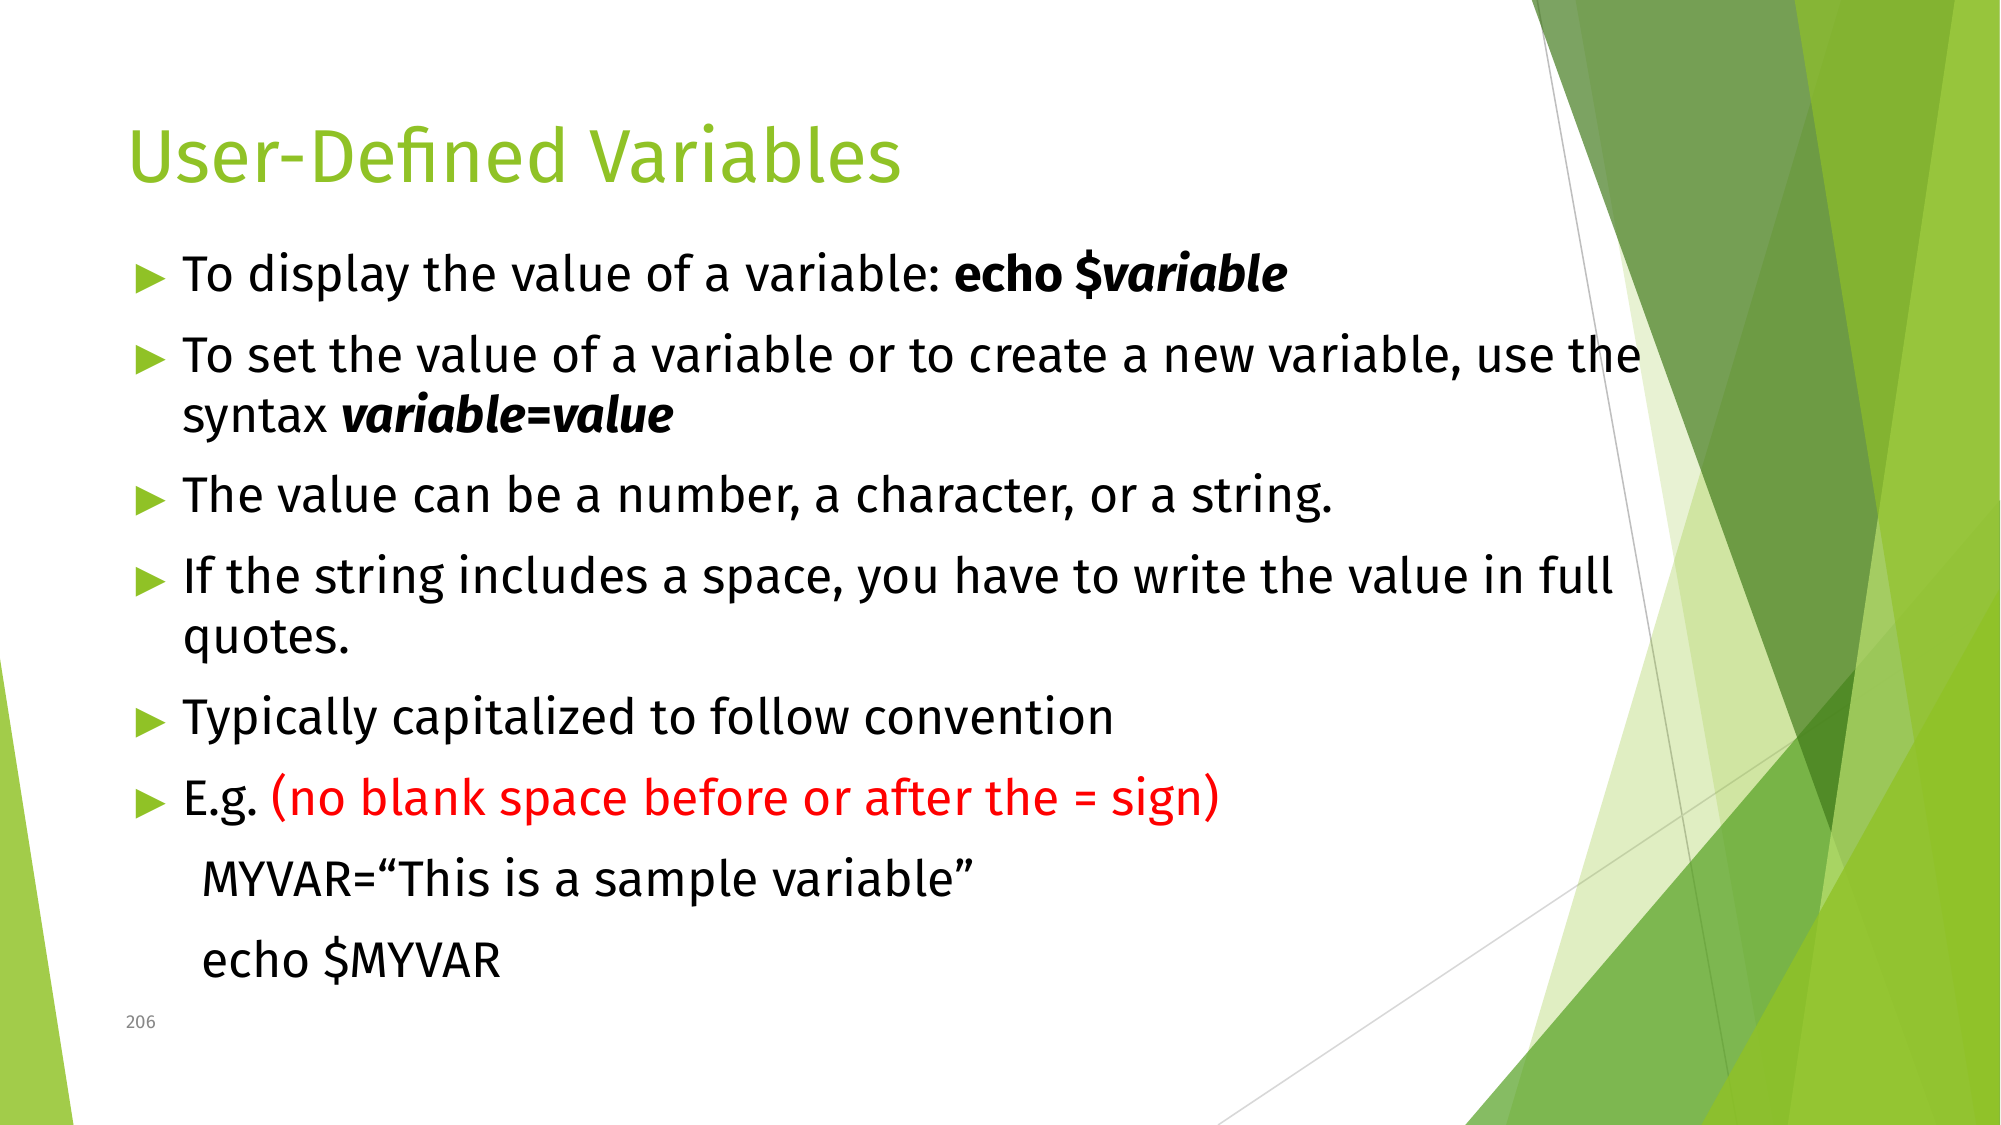

# User-Defined Variables
To display the value of a variable: echo $variable
To set the value of a variable or to create a new variable, use the syntax variable=value
The value can be a number, a character, or a string.
If the string includes a space, you have to write the value in full quotes.
Typically capitalized to follow convention
E.g. (no blank space before or after the = sign)
MYVAR=“This is a sample variable”
echo $MYVAR
206